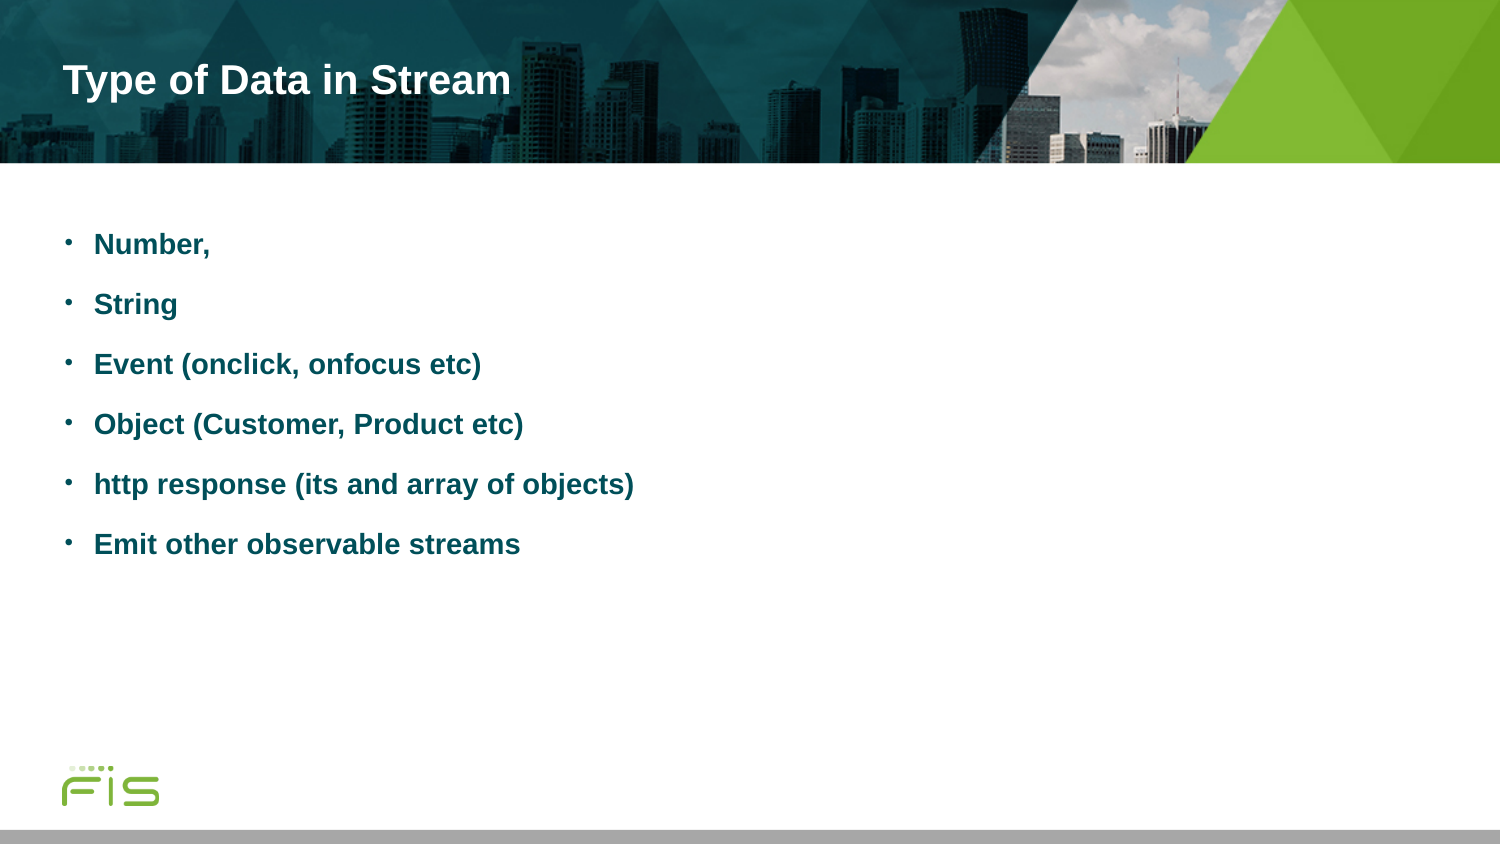

# Type of Data in Stream

Number,
String
Event (onclick, onfocus etc)
Object (Customer, Product etc)
http response (its and array of objects)
Emit other observable streams